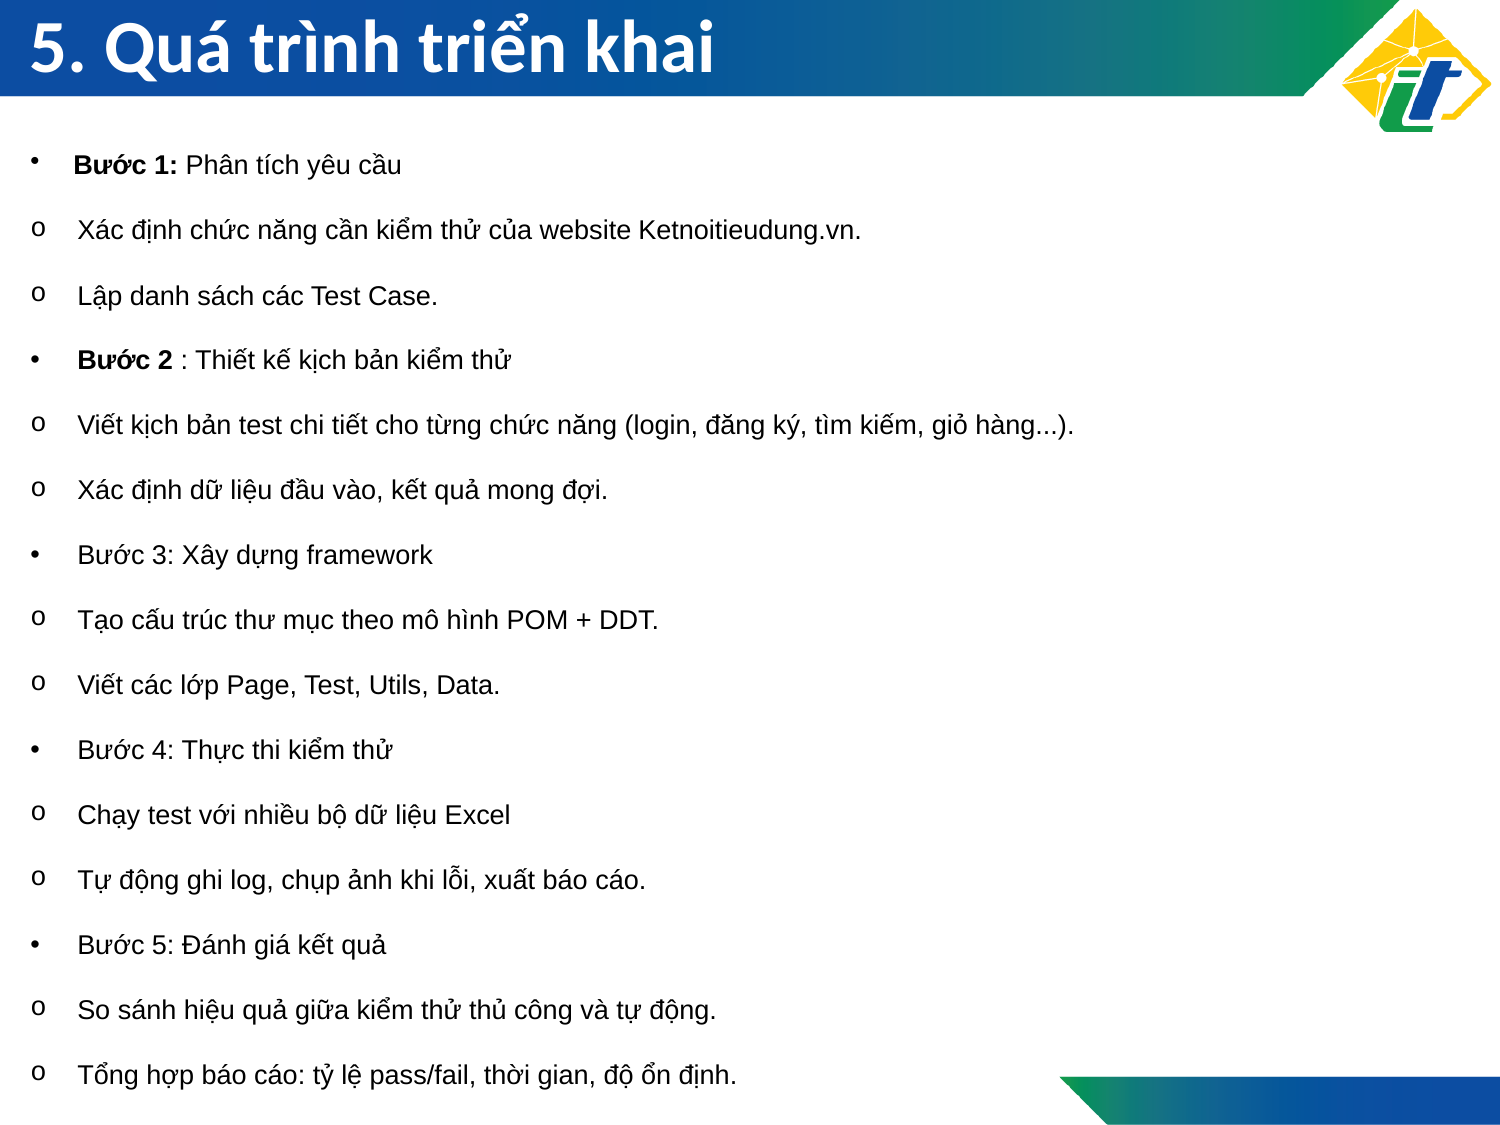

# 5. Quá trình triển khai
 Bước 1: Phân tích yêu cầu
Xác định chức năng cần kiểm thử của website Ketnoitieudung.vn.
Lập danh sách các Test Case.
Bước 2 : Thiết kế kịch bản kiểm thử
Viết kịch bản test chi tiết cho từng chức năng (login, đăng ký, tìm kiếm, giỏ hàng...).
Xác định dữ liệu đầu vào, kết quả mong đợi.
Bước 3: Xây dựng framework
Tạo cấu trúc thư mục theo mô hình POM + DDT.
Viết các lớp Page, Test, Utils, Data.
Bước 4: Thực thi kiểm thử
Chạy test với nhiều bộ dữ liệu Excel
Tự động ghi log, chụp ảnh khi lỗi, xuất báo cáo.
Bước 5: Đánh giá kết quả
So sánh hiệu quả giữa kiểm thử thủ công và tự động.
Tổng hợp báo cáo: tỷ lệ pass/fail, thời gian, độ ổn định.